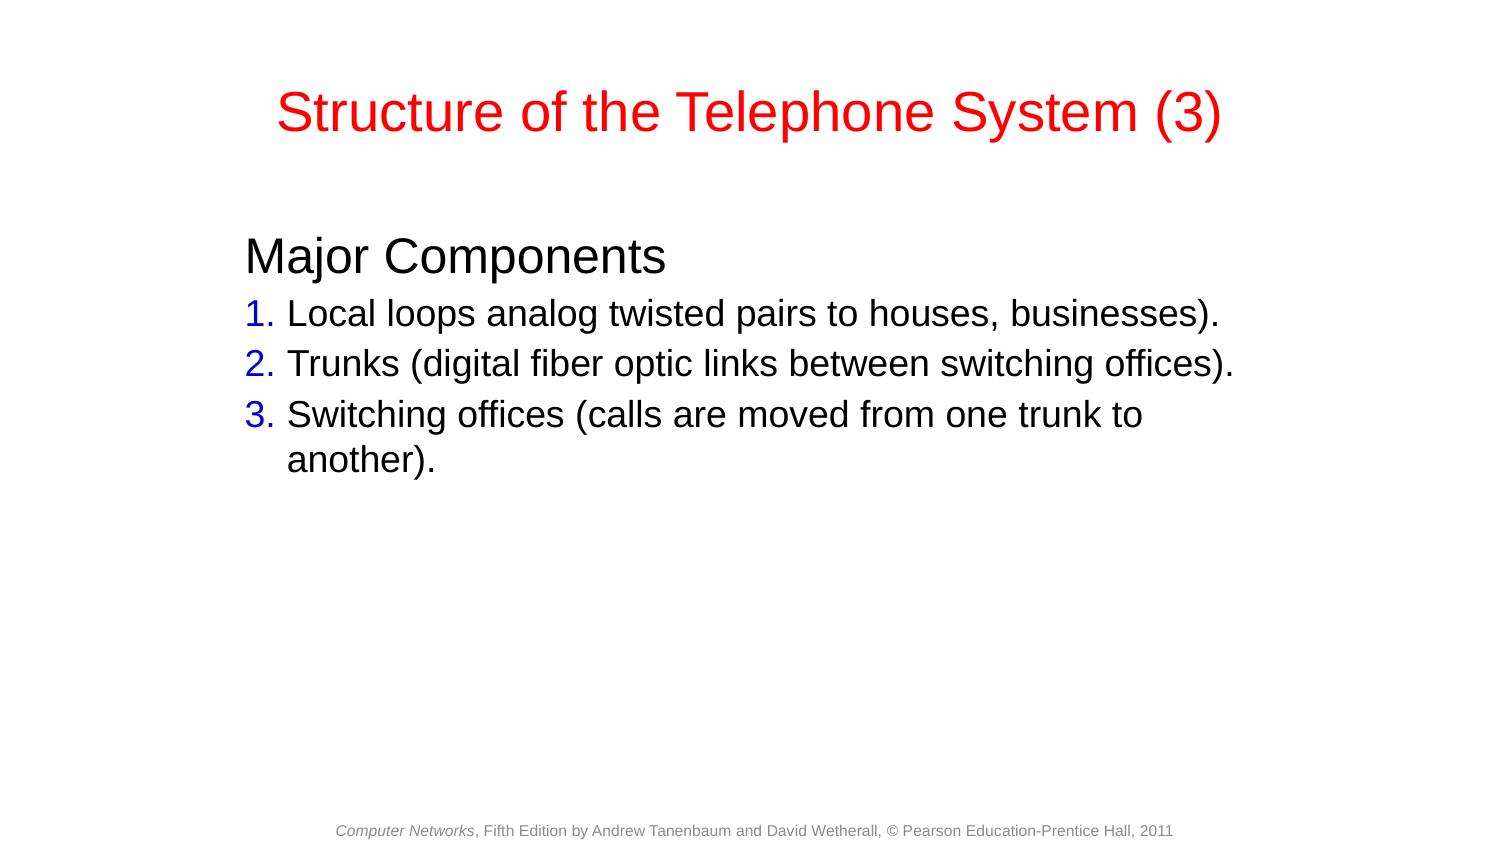

# Structure of the Telephone System (3)
Major Components
Local loops analog twisted pairs to houses, businesses).
Trunks (digital fiber optic links between switching offices).
Switching offices (calls are moved from one trunk to another).
Computer Networks, Fifth Edition by Andrew Tanenbaum and David Wetherall, © Pearson Education-Prentice Hall, 2011